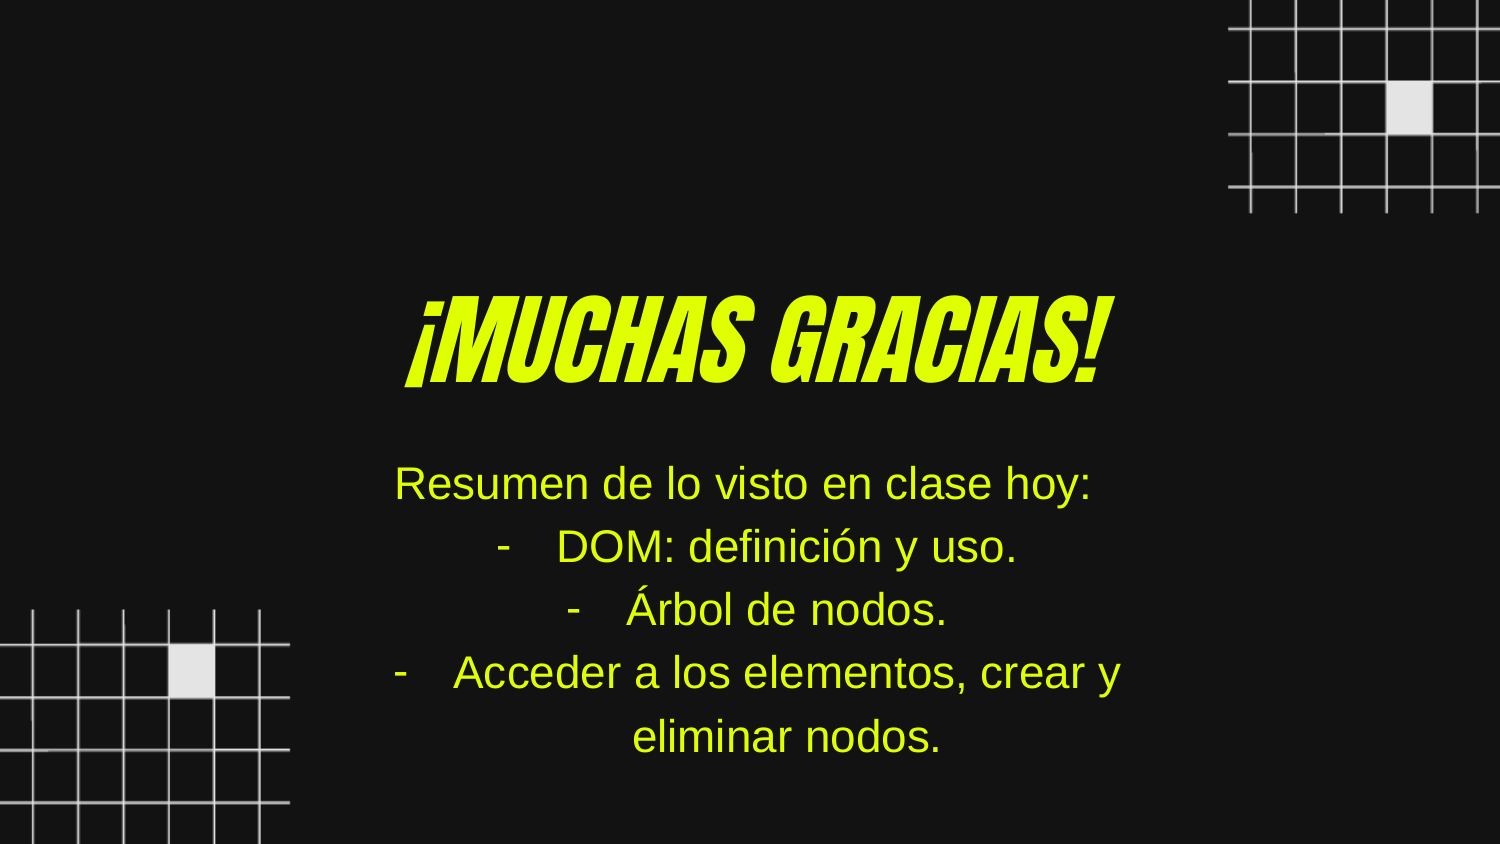

¡MUCHAS GRACIAS!
Resumen de lo visto en clase hoy:
DOM: definición y uso.
Árbol de nodos.
Acceder a los elementos, crear y eliminar nodos.